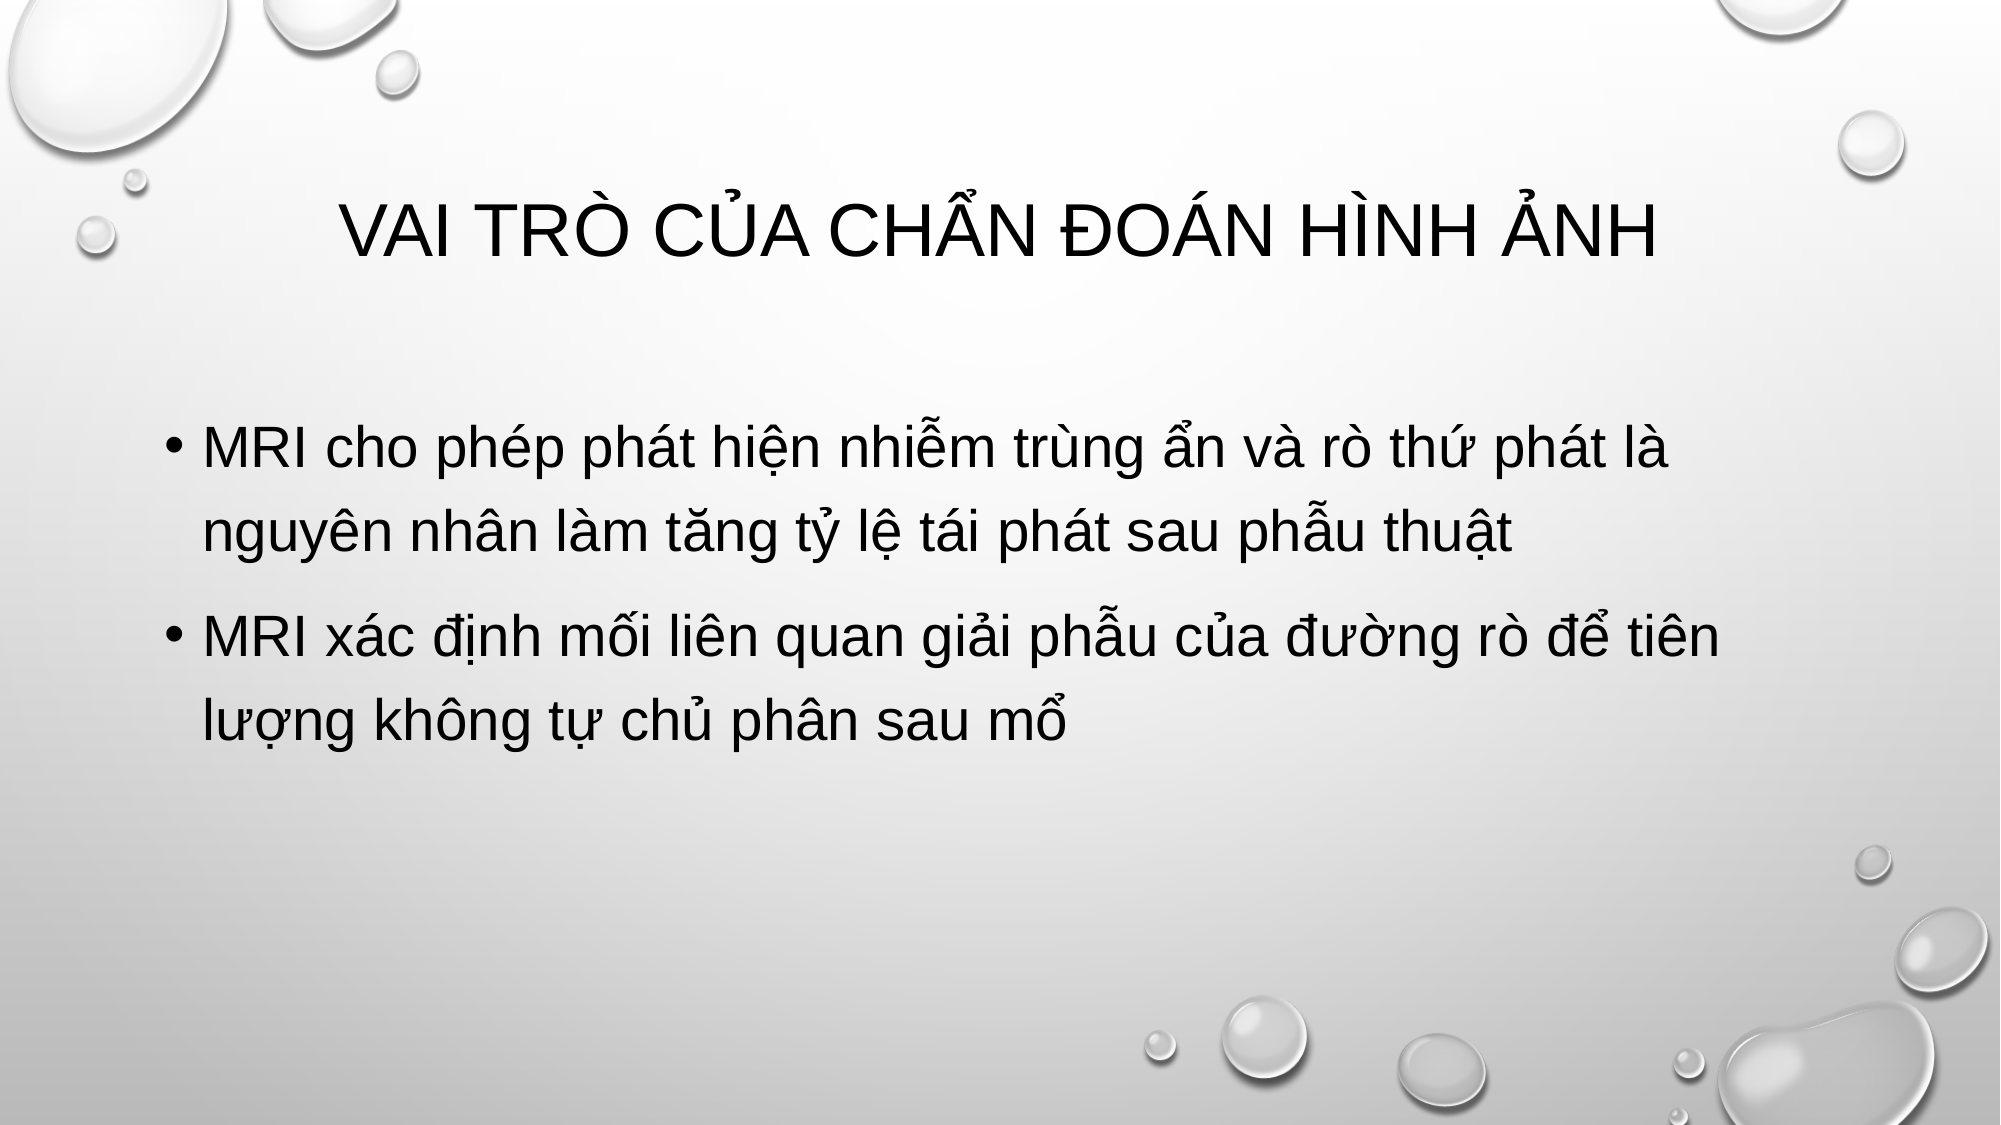

# VAI TRÒ CỦA CHẨN ĐOÁN HÌNH ẢNH
MRI cho phép phát hiện nhiễm trùng ẩn và rò thứ phát là nguyên nhân làm tăng tỷ lệ tái phát sau phẫu thuật
MRI xác định mối liên quan giải phẫu của đường rò để tiên lượng không tự chủ phân sau mổ